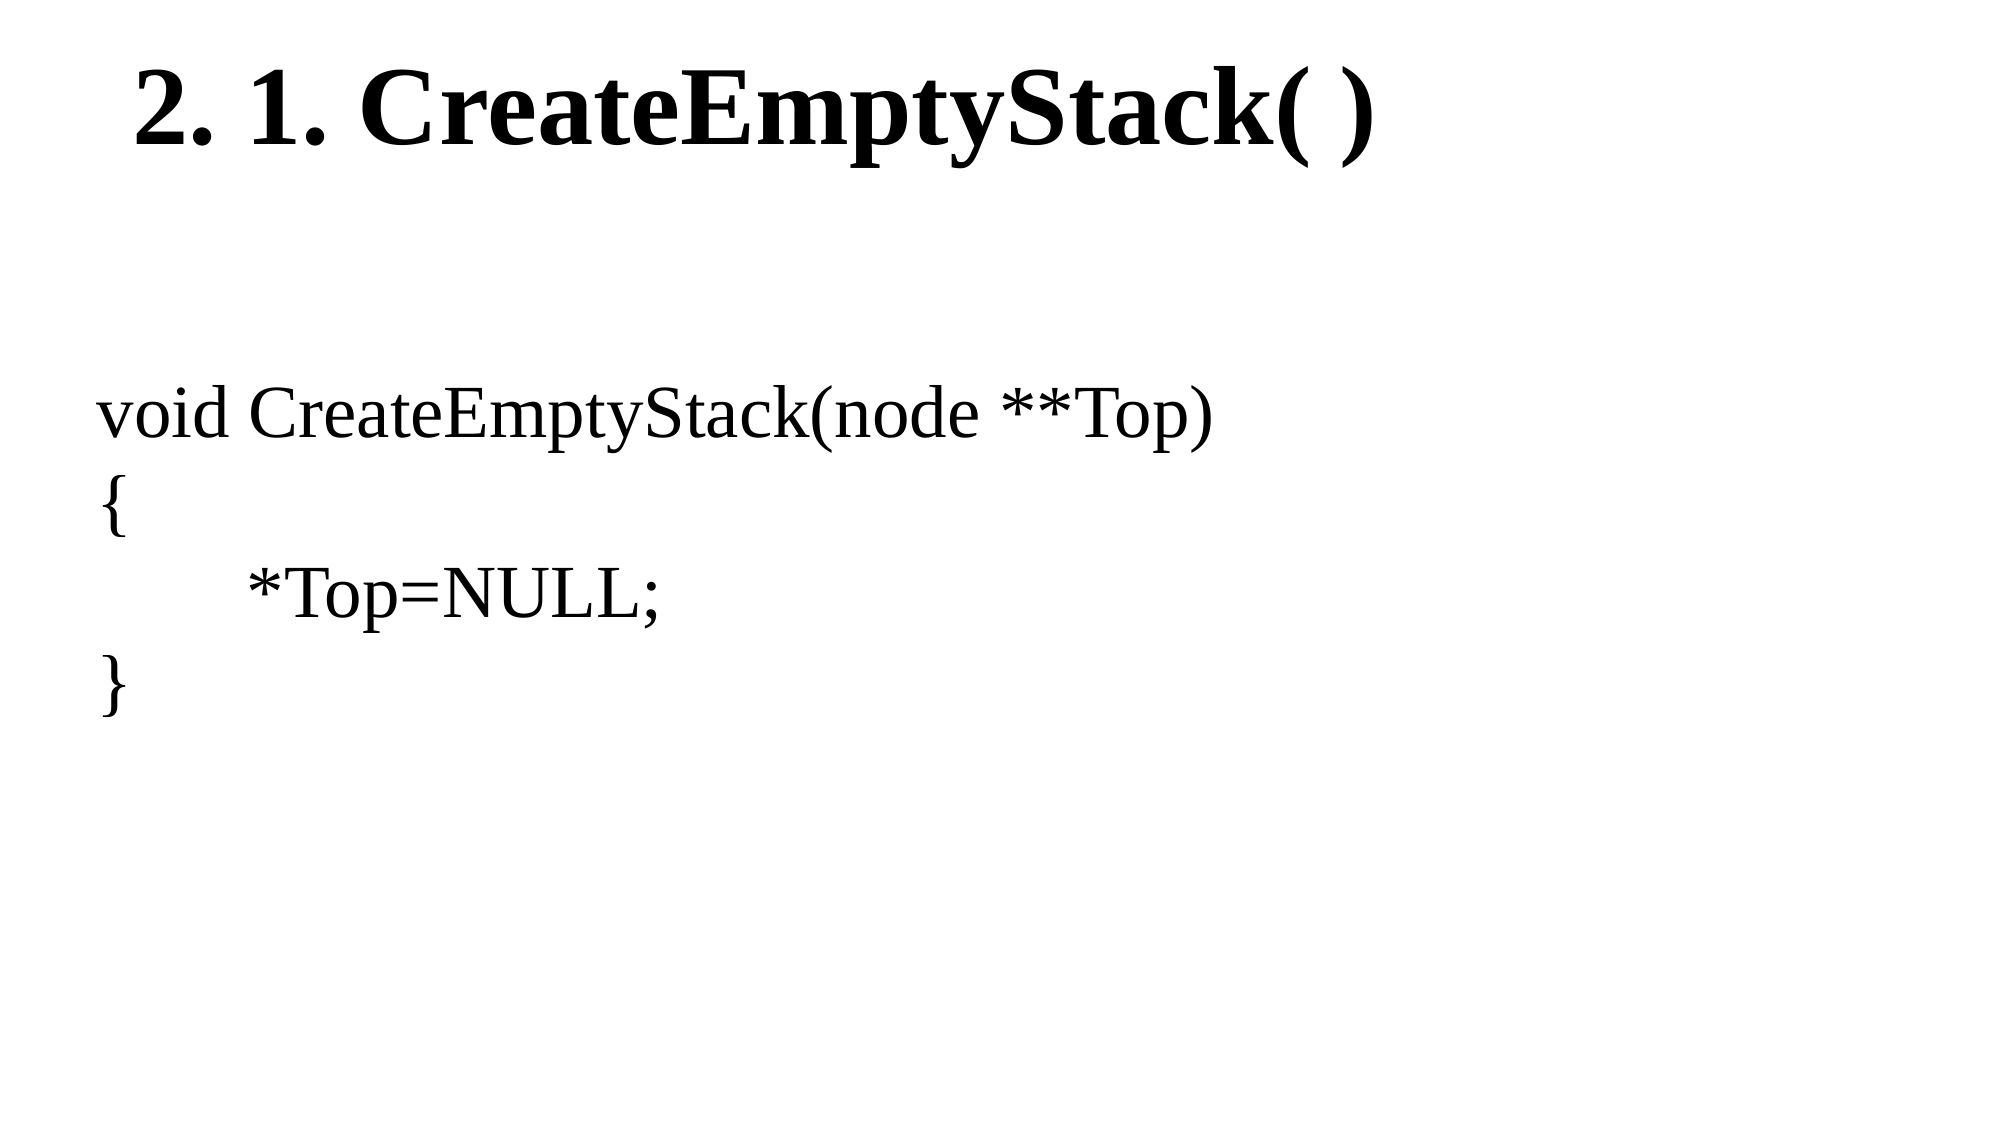

2. 1. CreateEmptyStack( )
void CreateEmptyStack(node **Top)
{
	*Top=NULL;
}